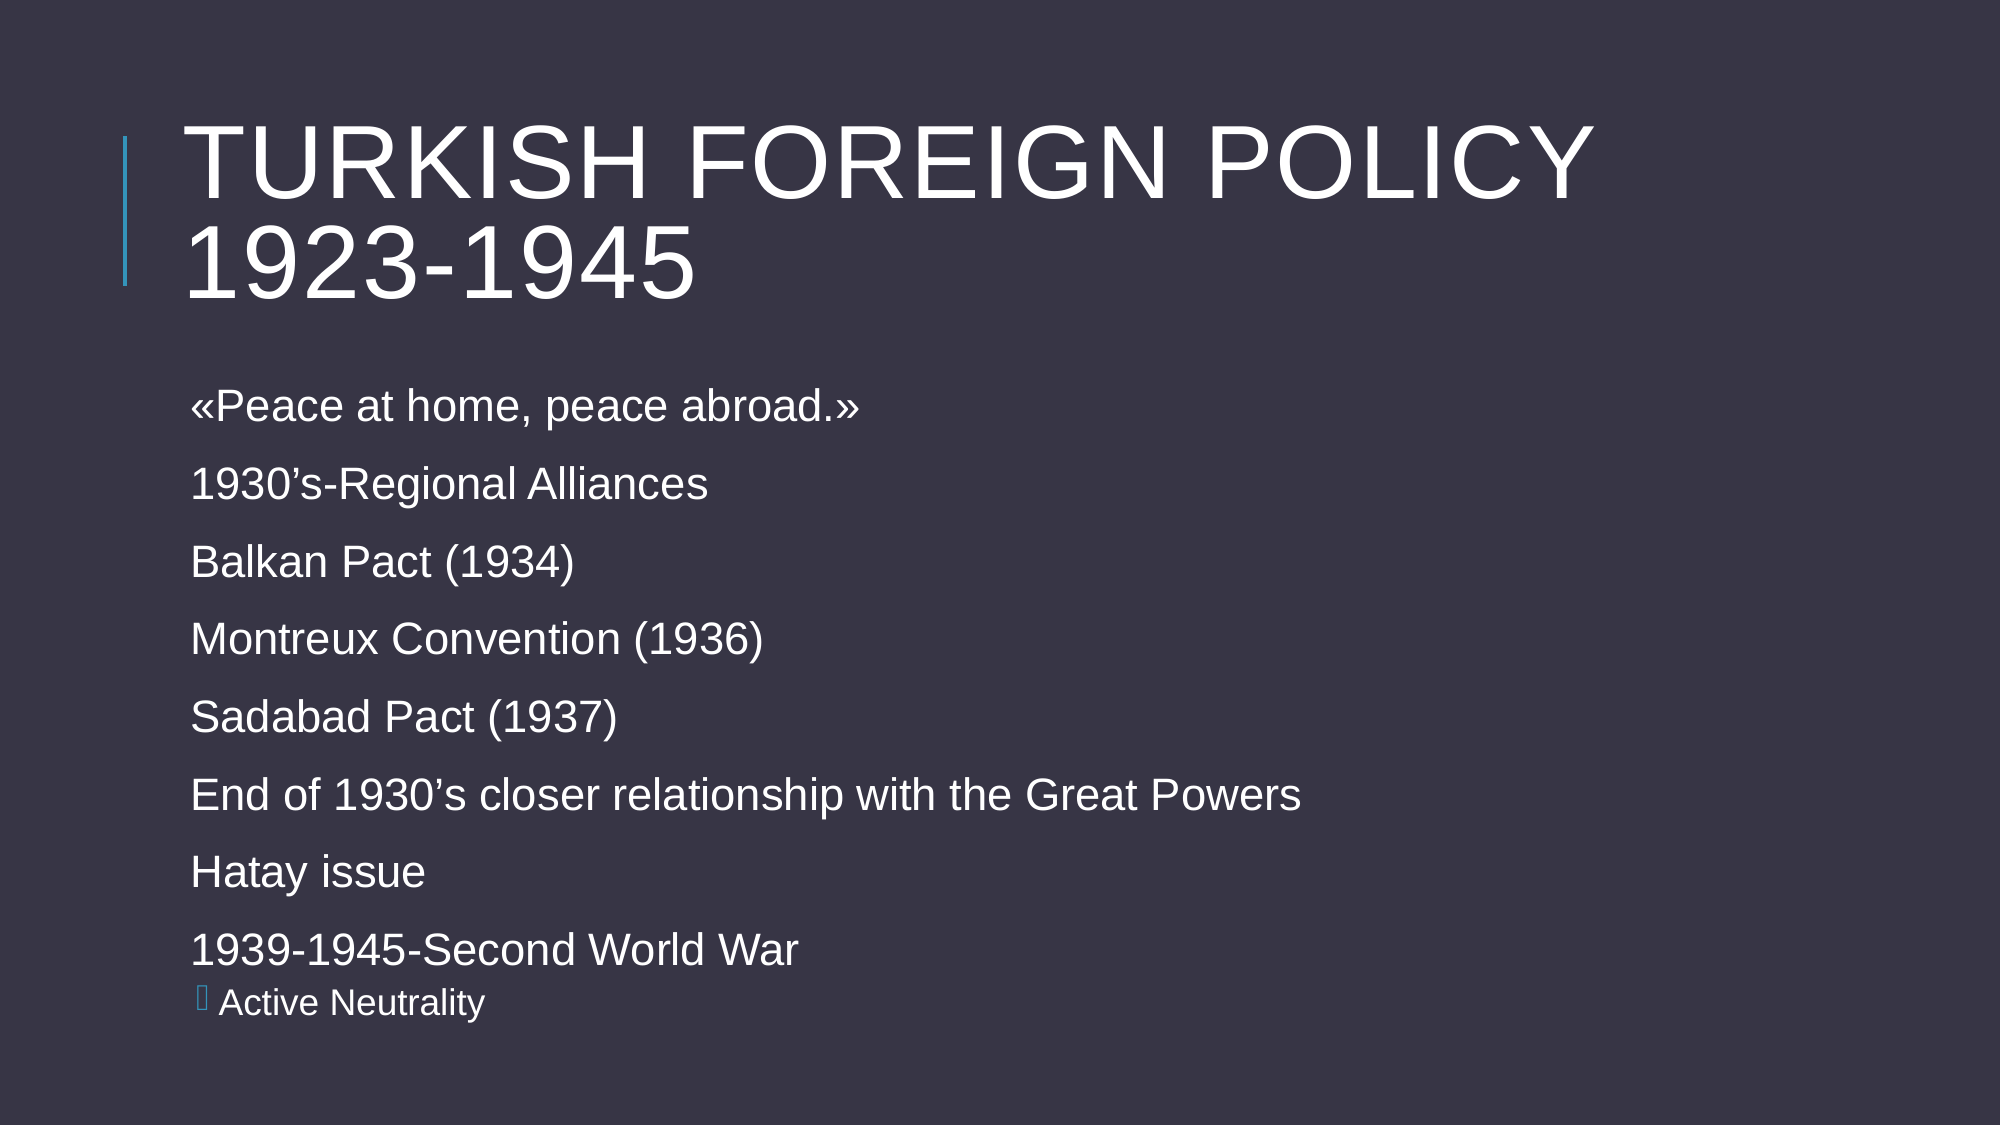

# TurkIsh ForeIgn PolIcy 1923-1945
«Peace at home, peace abroad.»
1930’s-Regional Alliances
Balkan Pact (1934)
Montreux Convention (1936)
Sadabad Pact (1937)
End of 1930’s closer relationship with the Great Powers
Hatay issue
1939-1945-Second World War
Active Neutrality